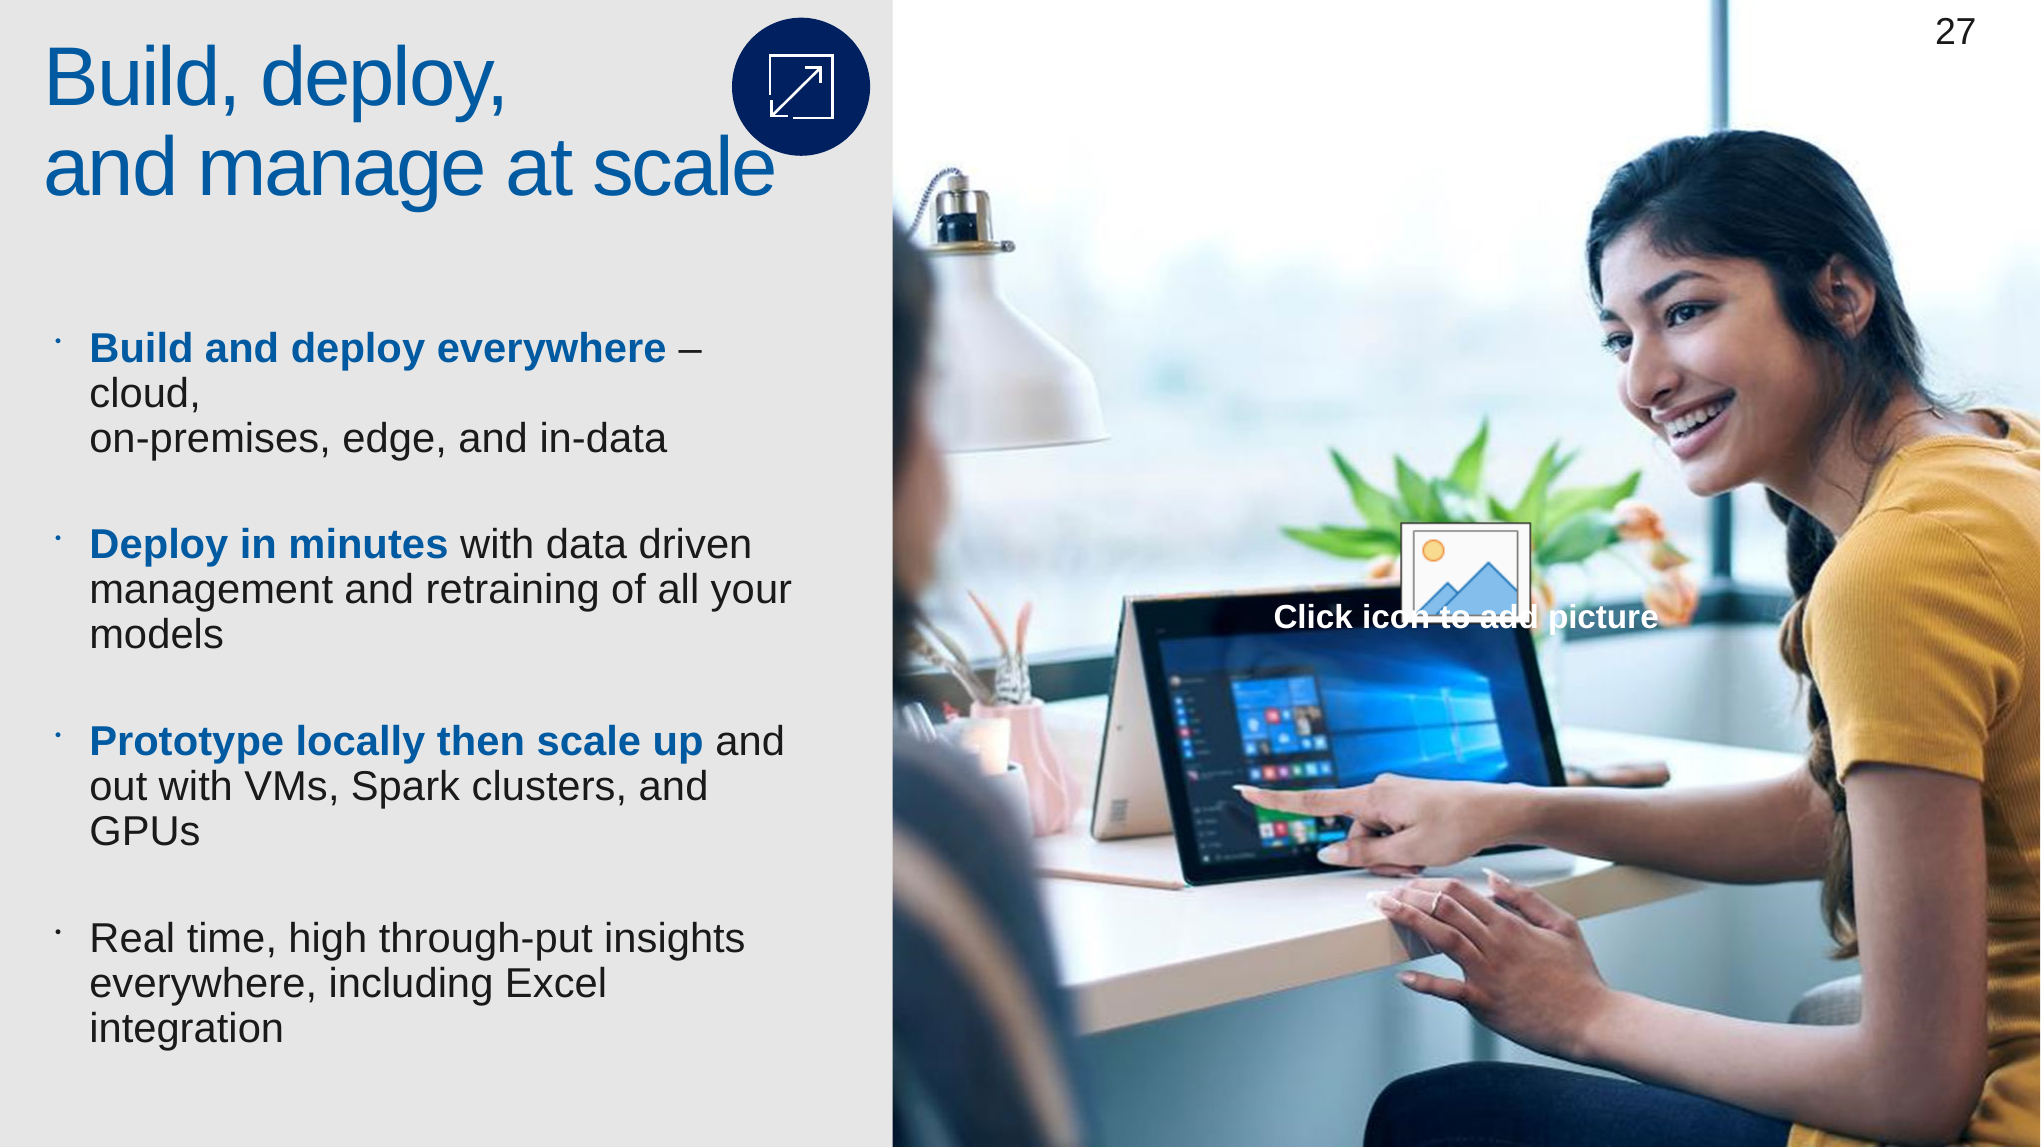

27
# Build, deploy, and manage at scale

Build and deploy everywhere – cloud,
on-premises, edge, and in-data

Deploy in minutes with data driven management and retraining of all your models

Prototype locally then scale up and out with VMs, Spark clusters, and GPUs

Real time, high through-put insights everywhere, including Excel integration